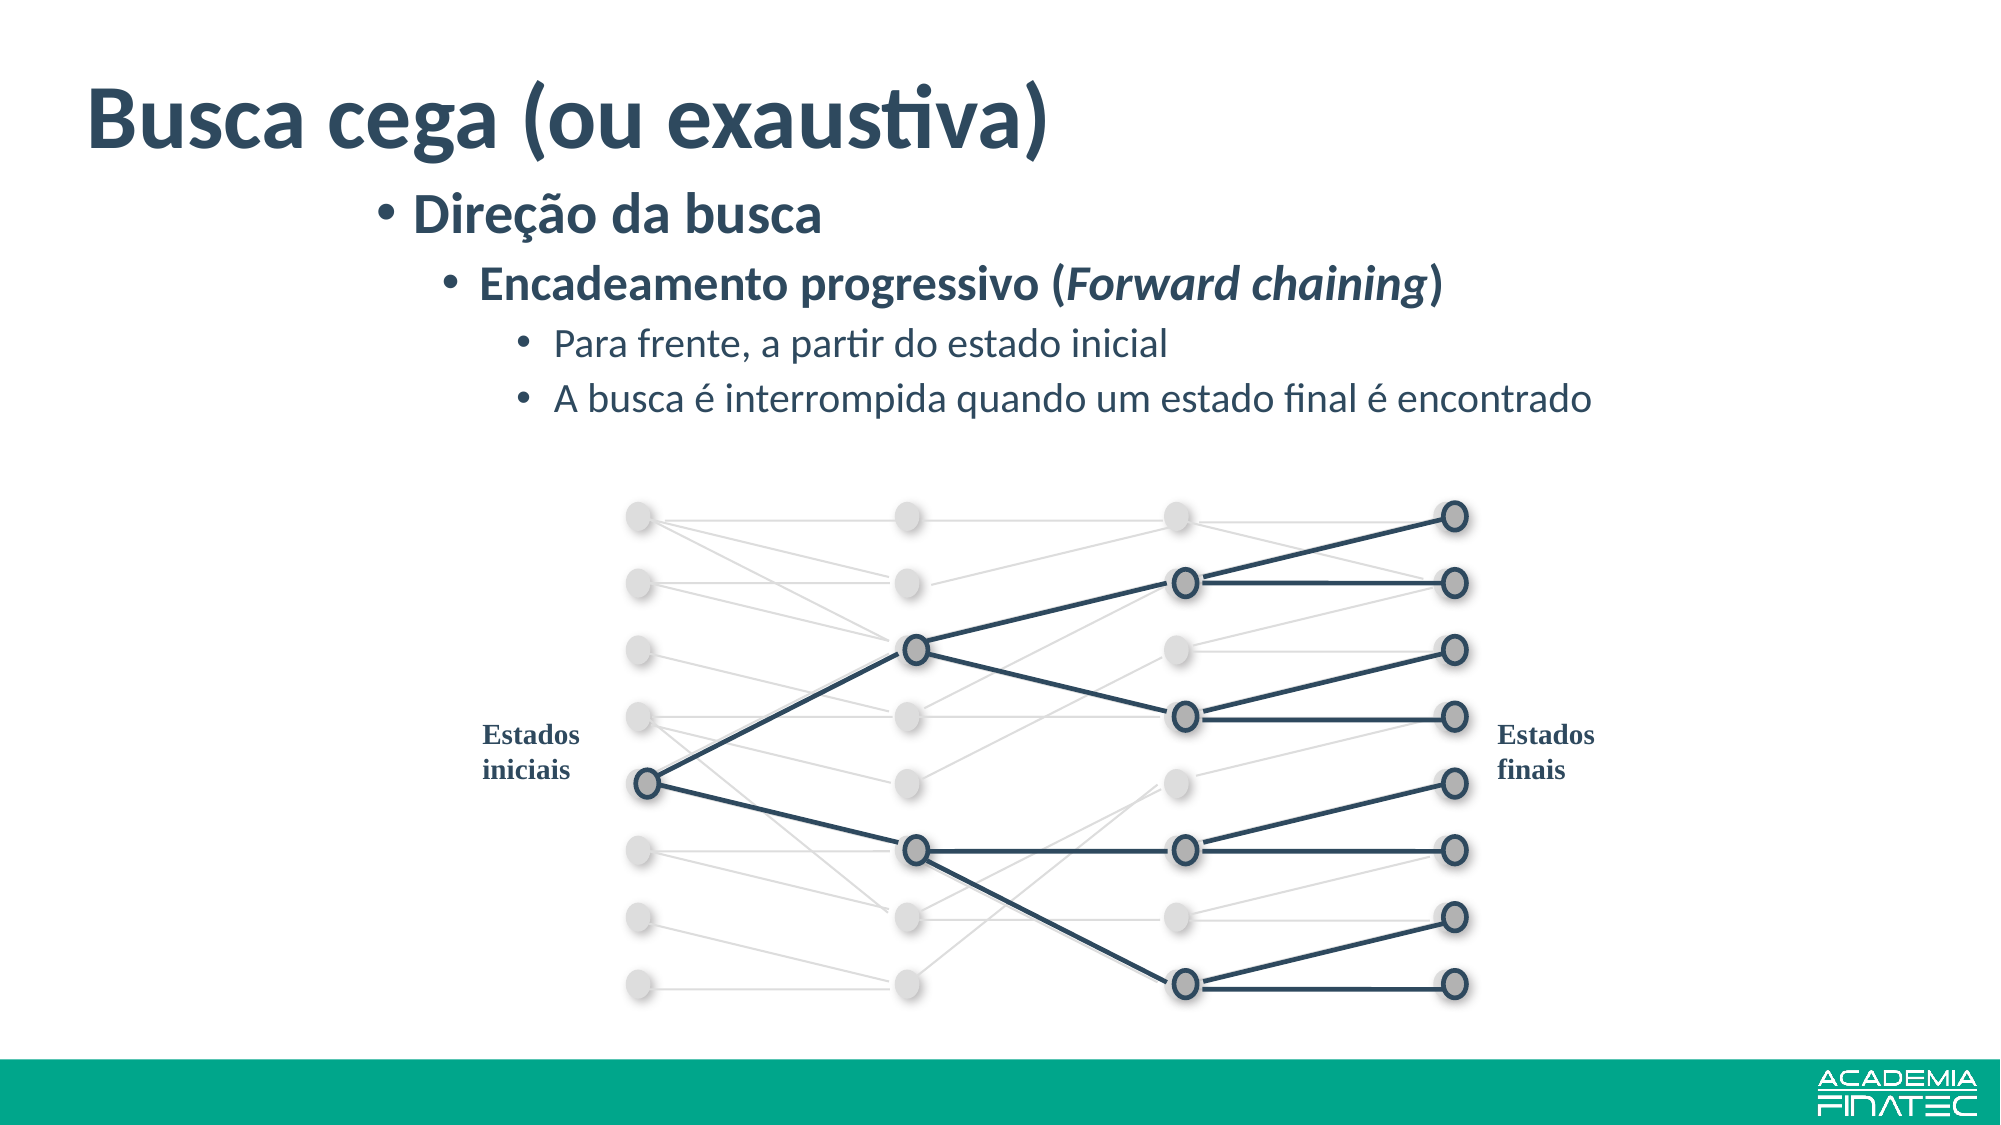

# Busca cega (ou exaustiva)
Direção da busca
Encadeamento progressivo (Forward chaining)
Para frente, a partir do estado inicial
A busca é interrompida quando um estado final é encontrado

Estados
iniciais
Estados
finais